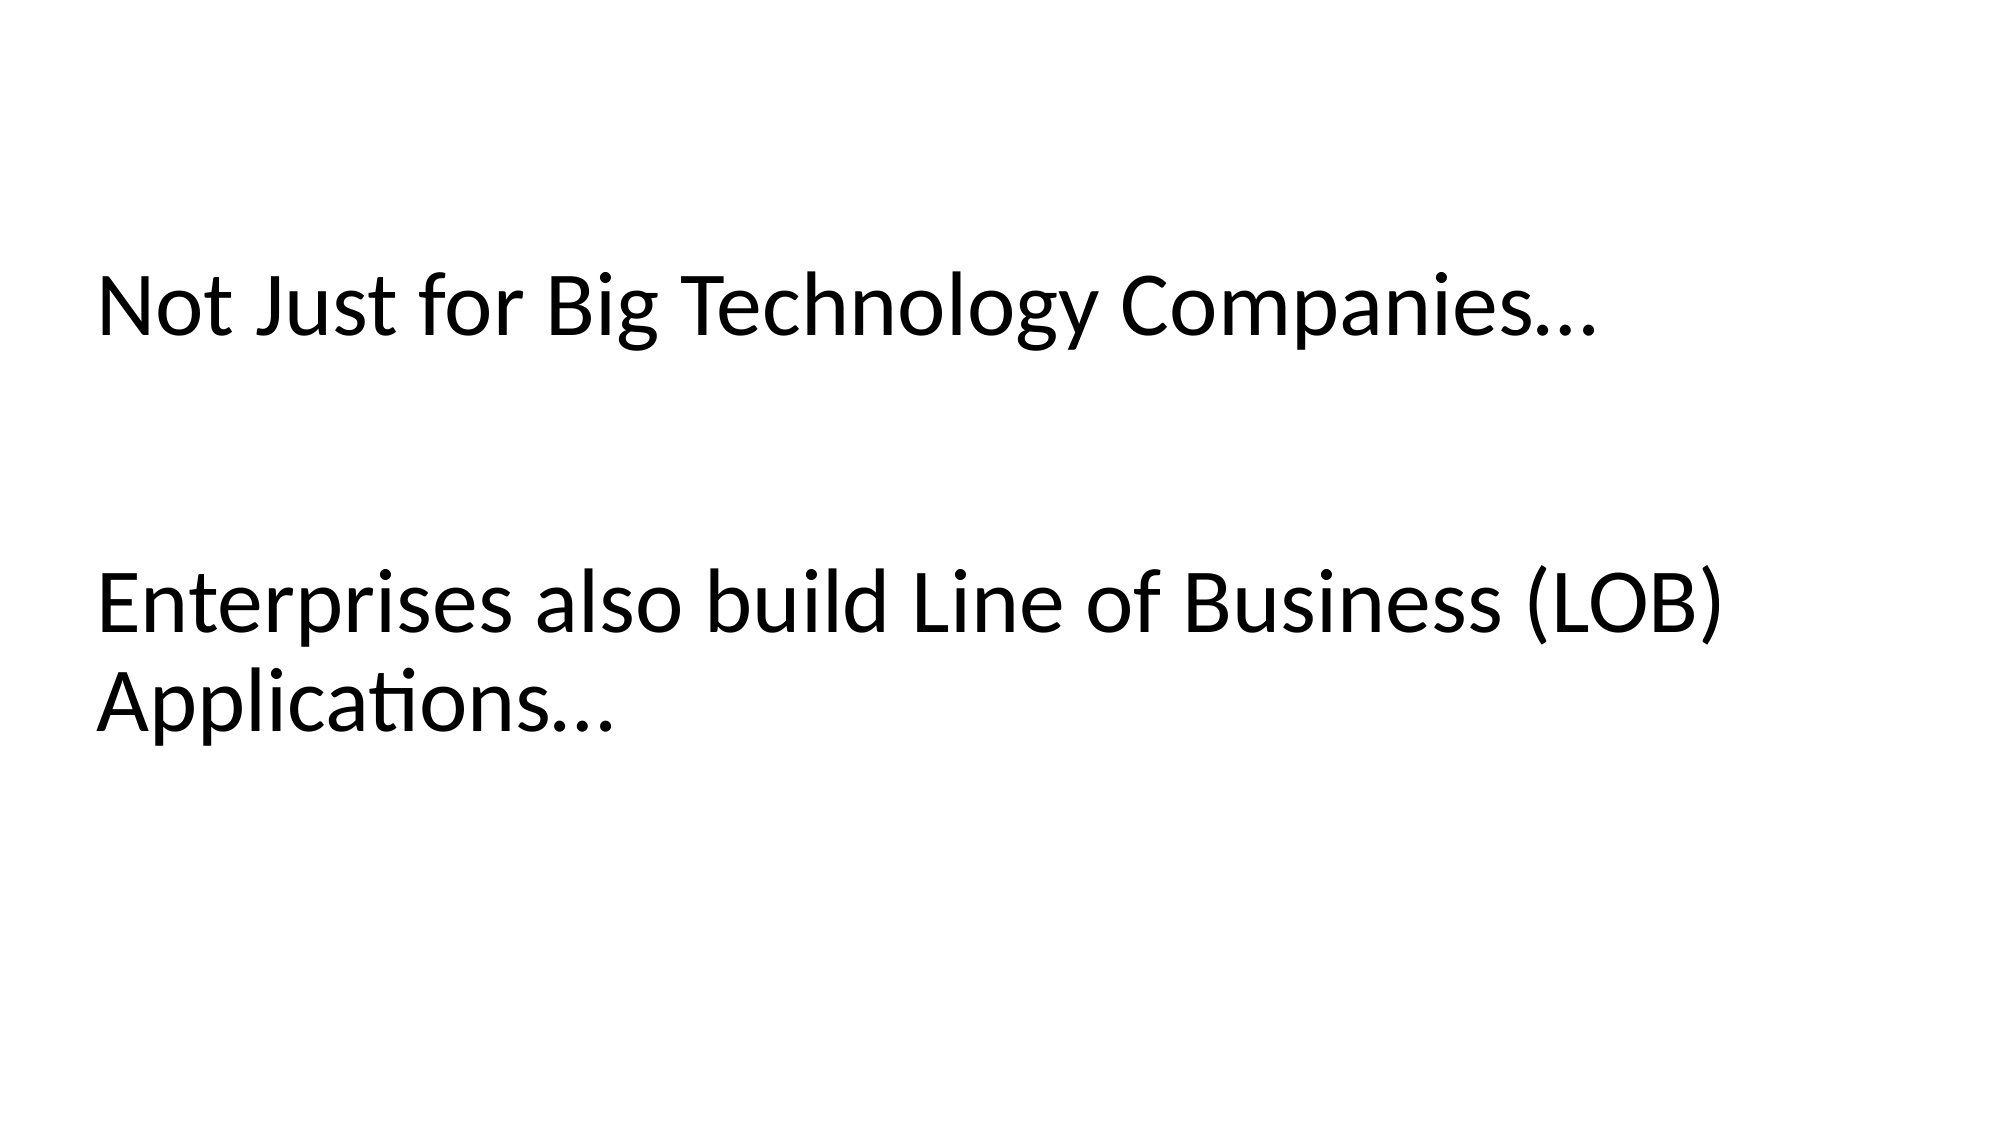

# Not Just for Big Technology Companies… Enterprises also build Line of Business (LOB) Applications…